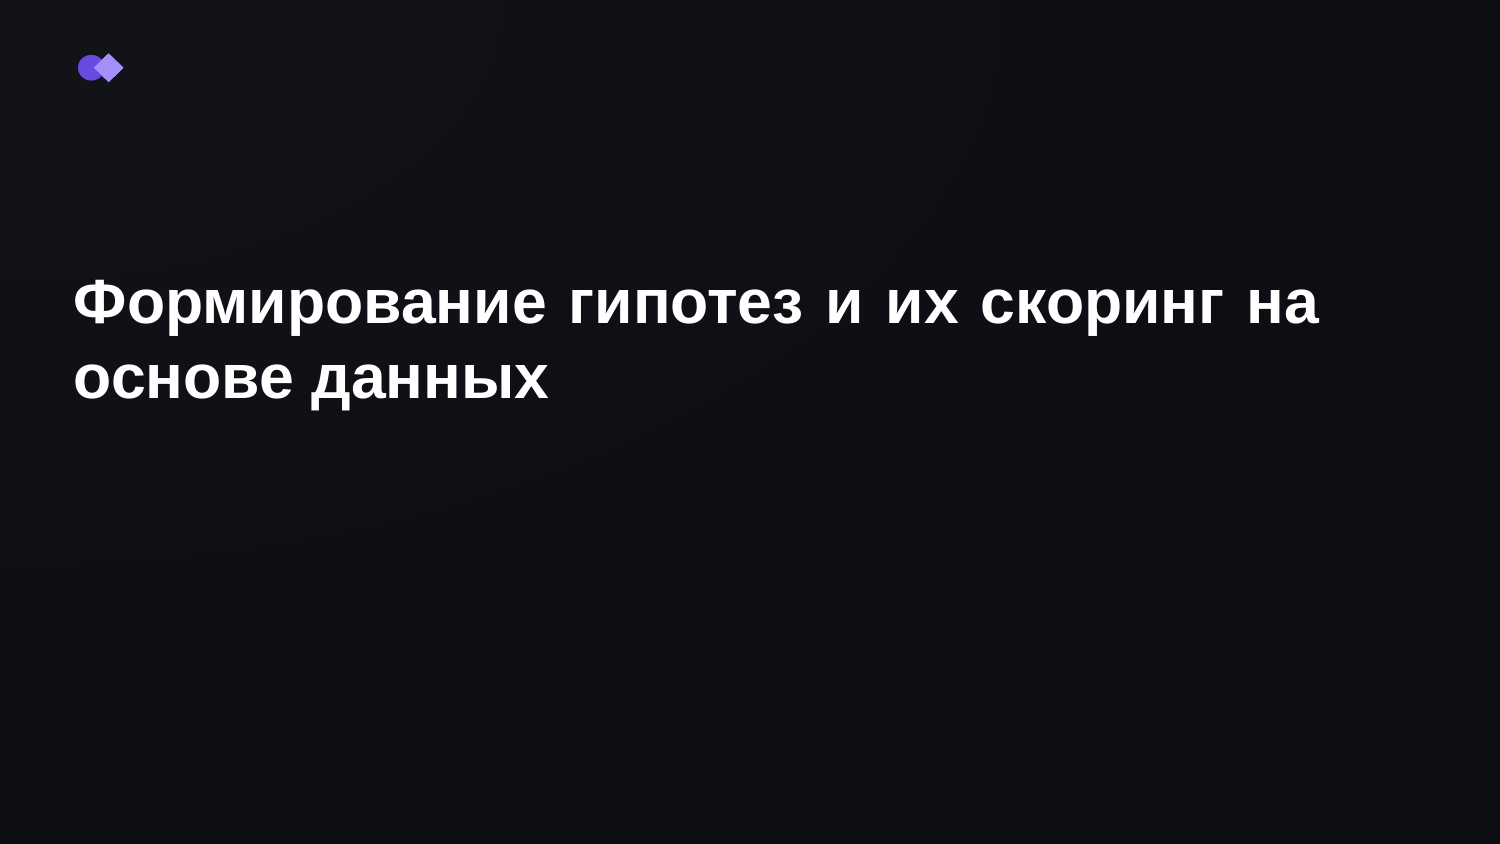

Формирование гипотез и их скоринг на основе данных